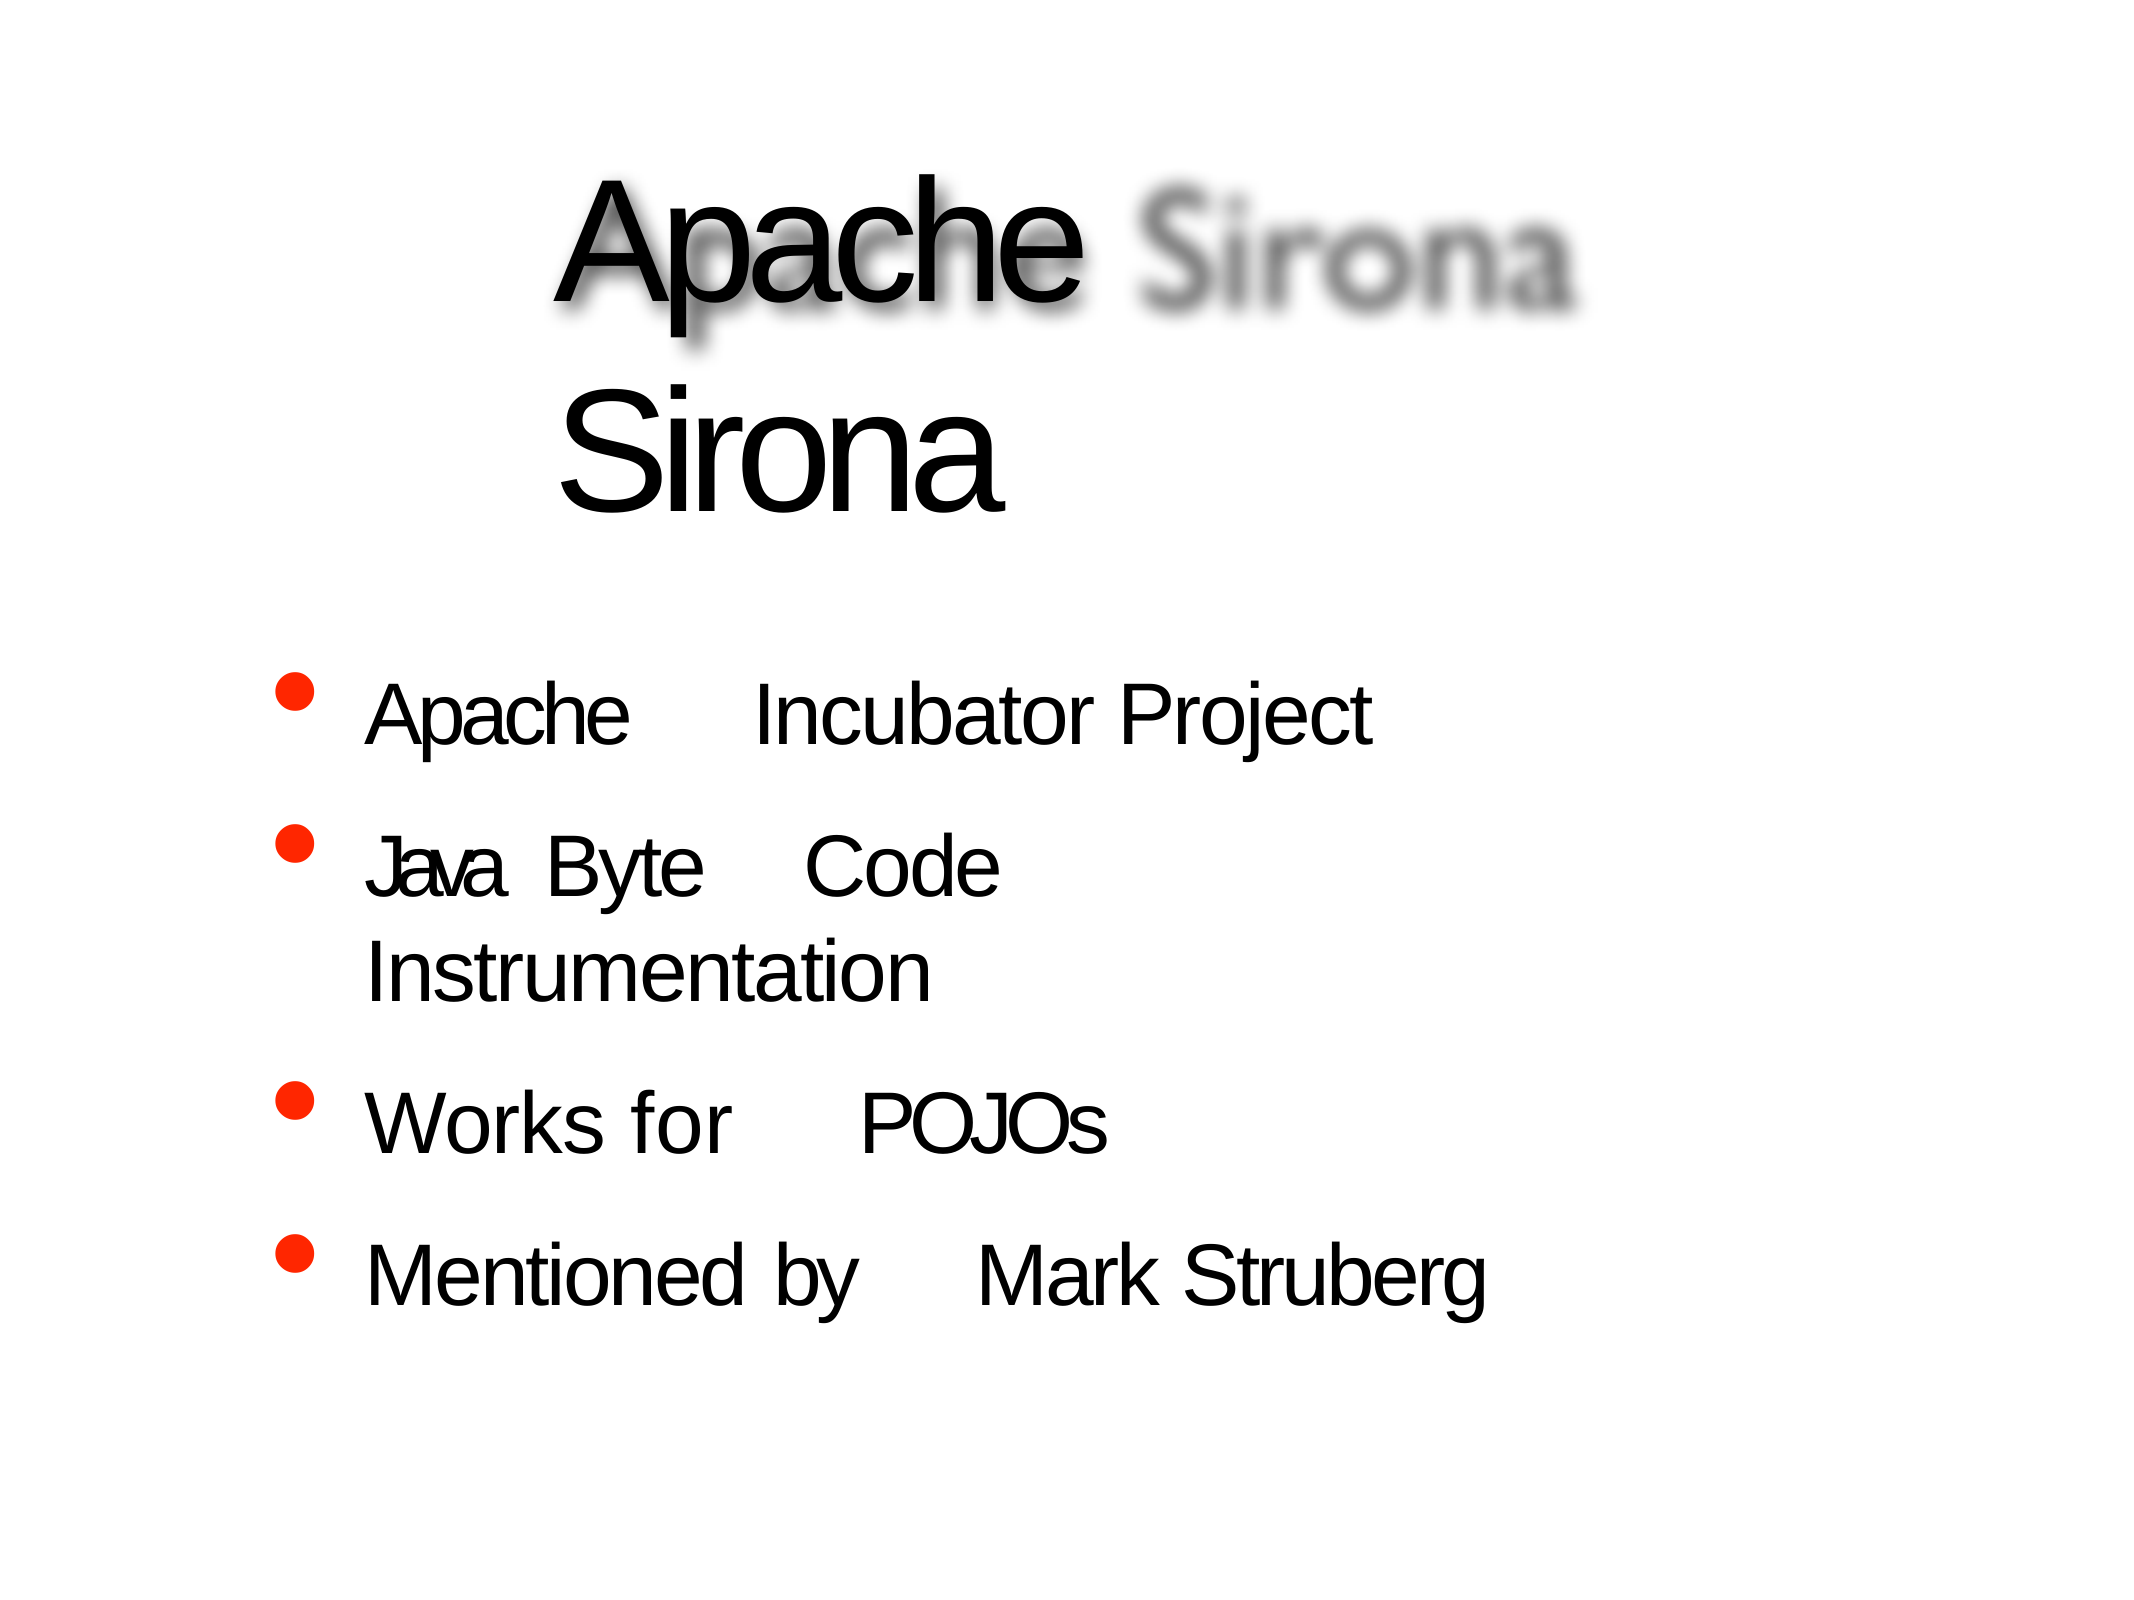

# Apache	Sirona

Apache	Incubator	Project
Java  Byte	Code Instrumentation
Works for	POJOs
Mentioned by	Mark	Struberg